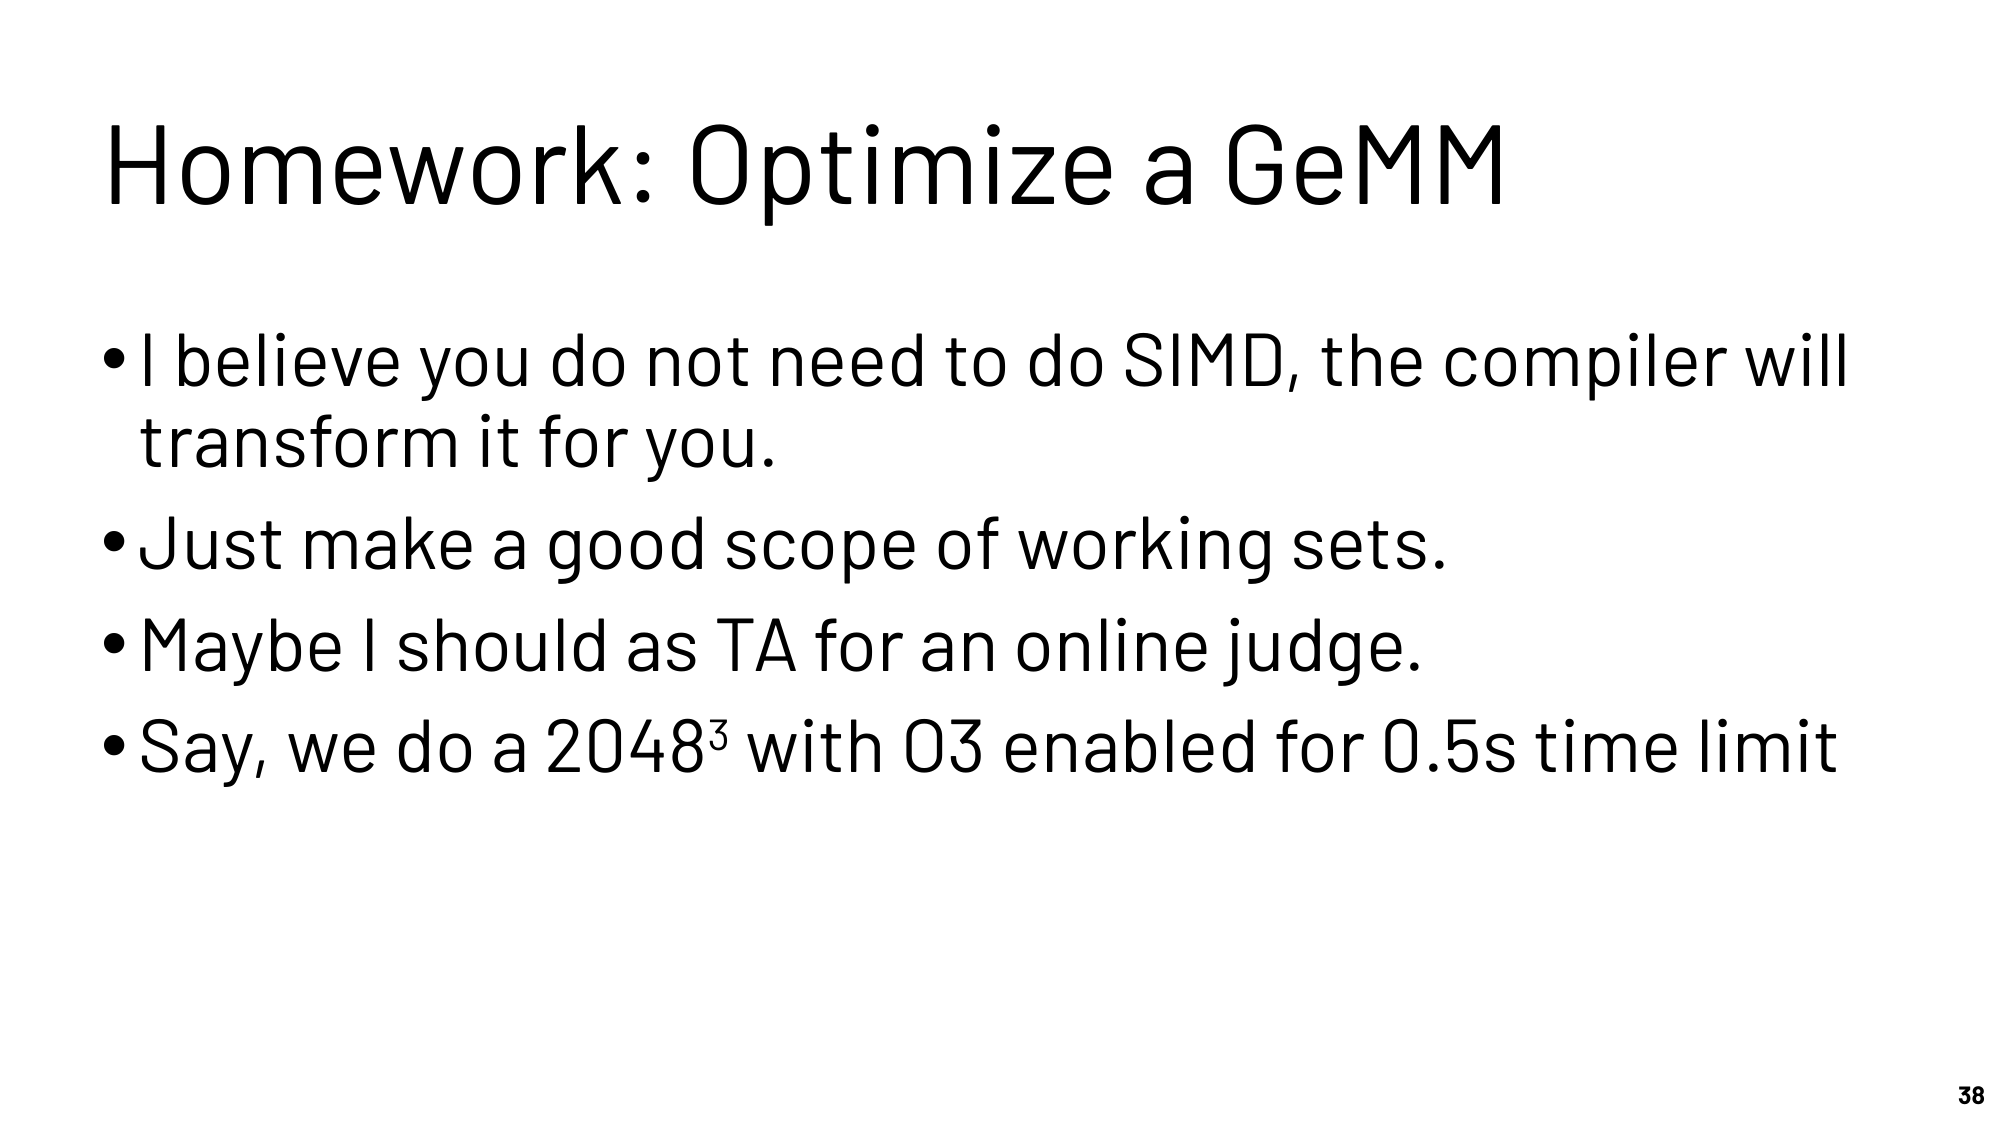

# Homework: Optimize a GeMM
I believe you do not need to do SIMD, the compiler will transform it for you.
Just make a good scope of working sets.
Maybe I should as TA for an online judge.
Say, we do a 20483 with O3 enabled for 0.5s time limit
38